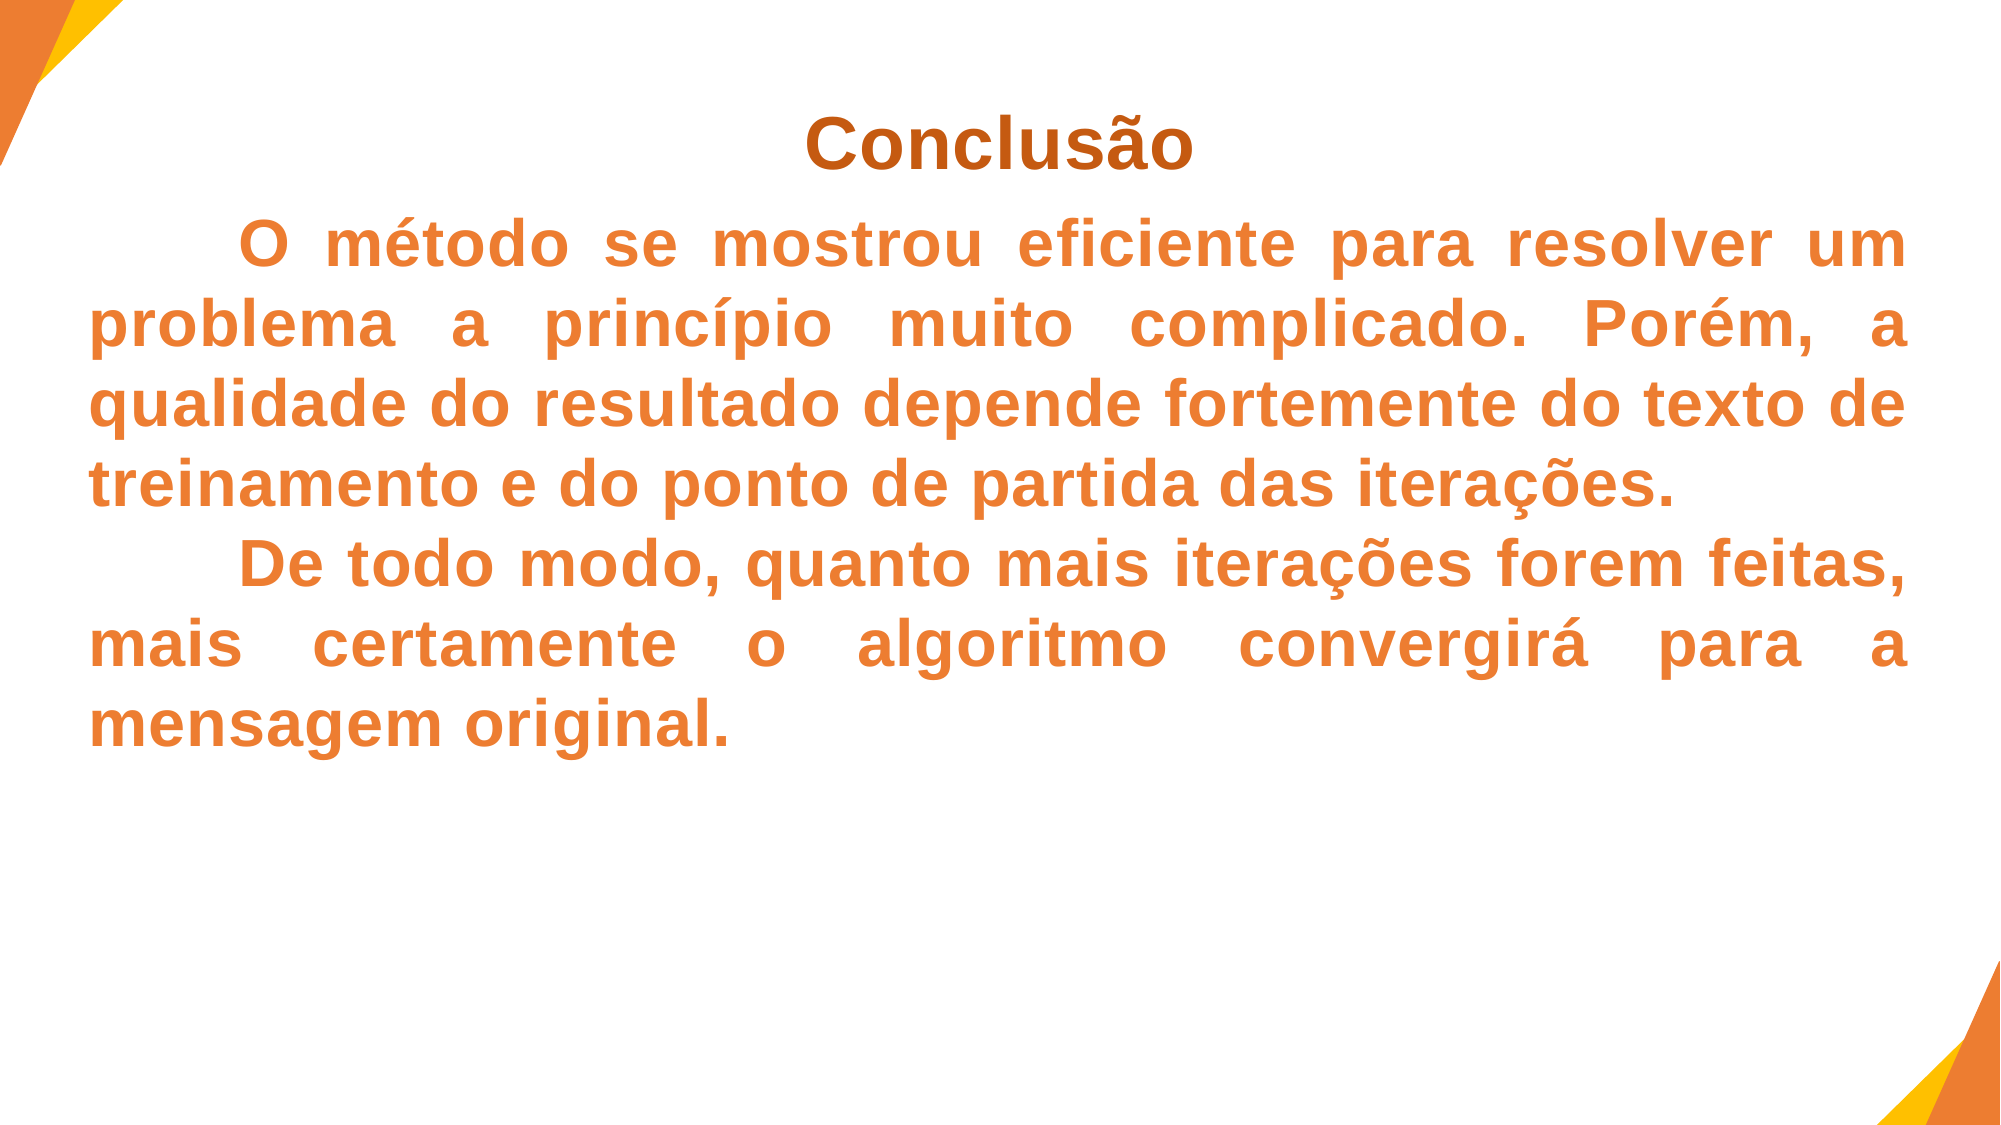

Conclusão
	O método se mostrou eficiente para resolver um problema a princípio muito complicado. Porém, a qualidade do resultado depende fortemente do texto de treinamento e do ponto de partida das iterações.
	De todo modo, quanto mais iterações forem feitas, mais certamente o algoritmo convergirá para a mensagem original.